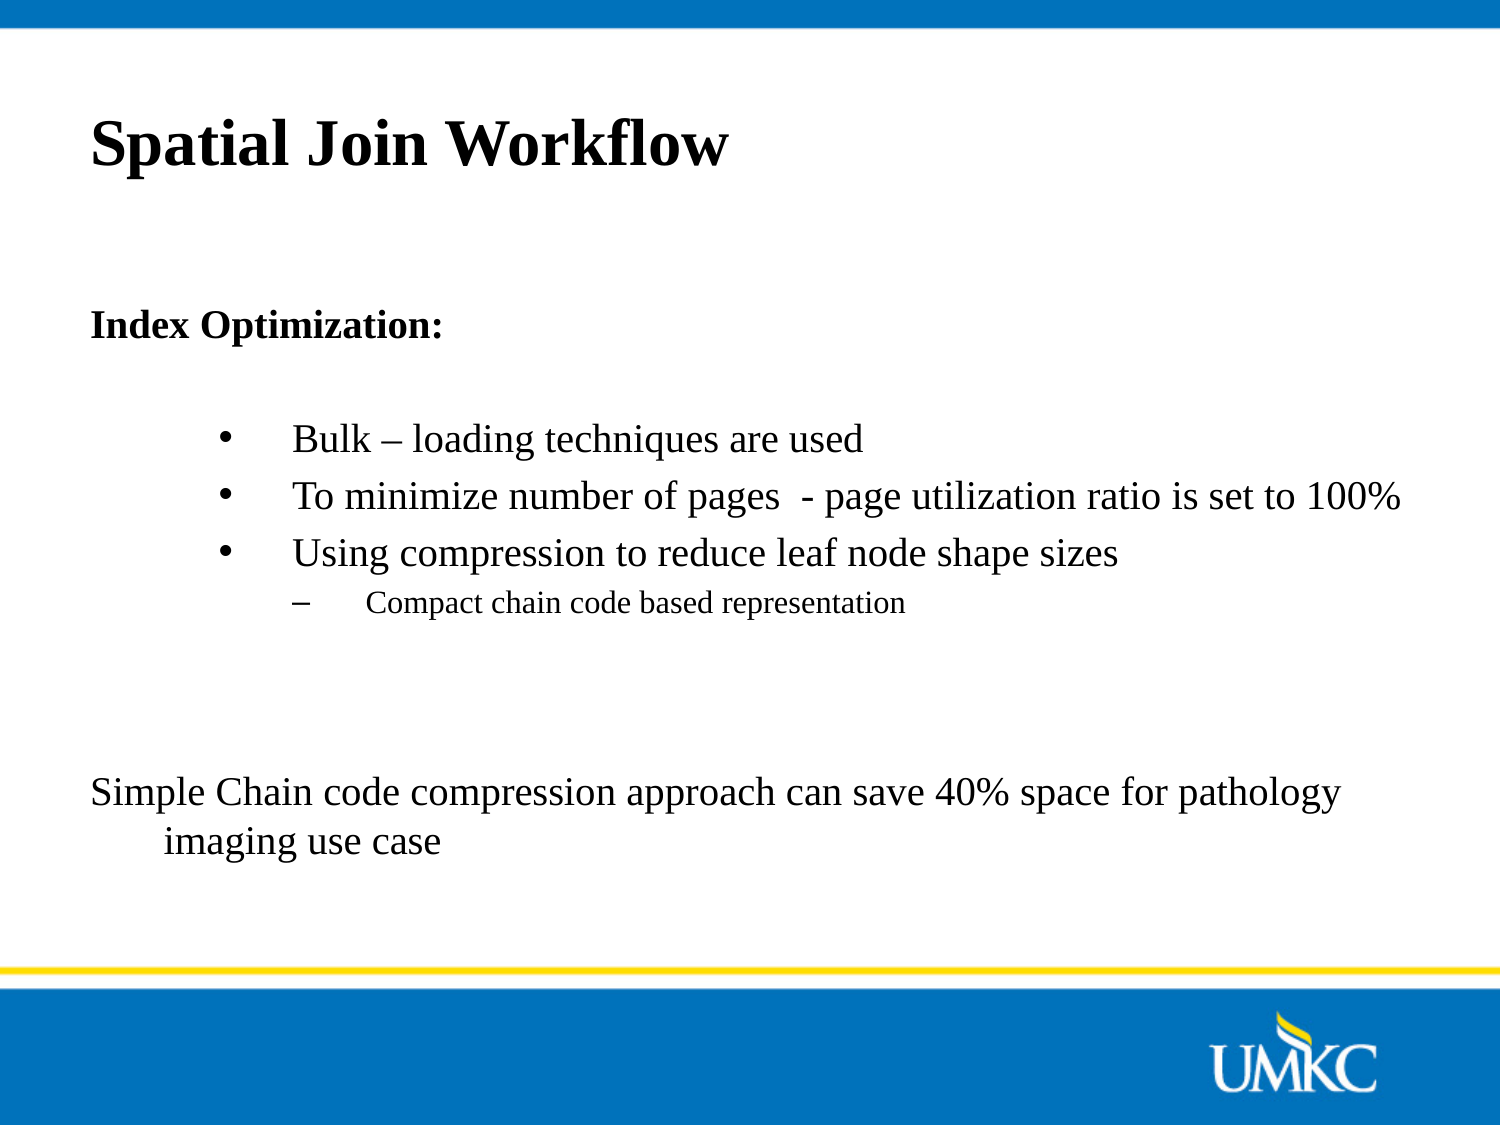

# Spatial Join Workflow

Index Optimization:

Bulk – loading techniques are used
To minimize number of pages  - page utilization ratio is set to 100%
Using compression to reduce leaf node shape sizes
Compact chain code based representation

Simple Chain code compression approach can save 40% space for pathology imaging use case